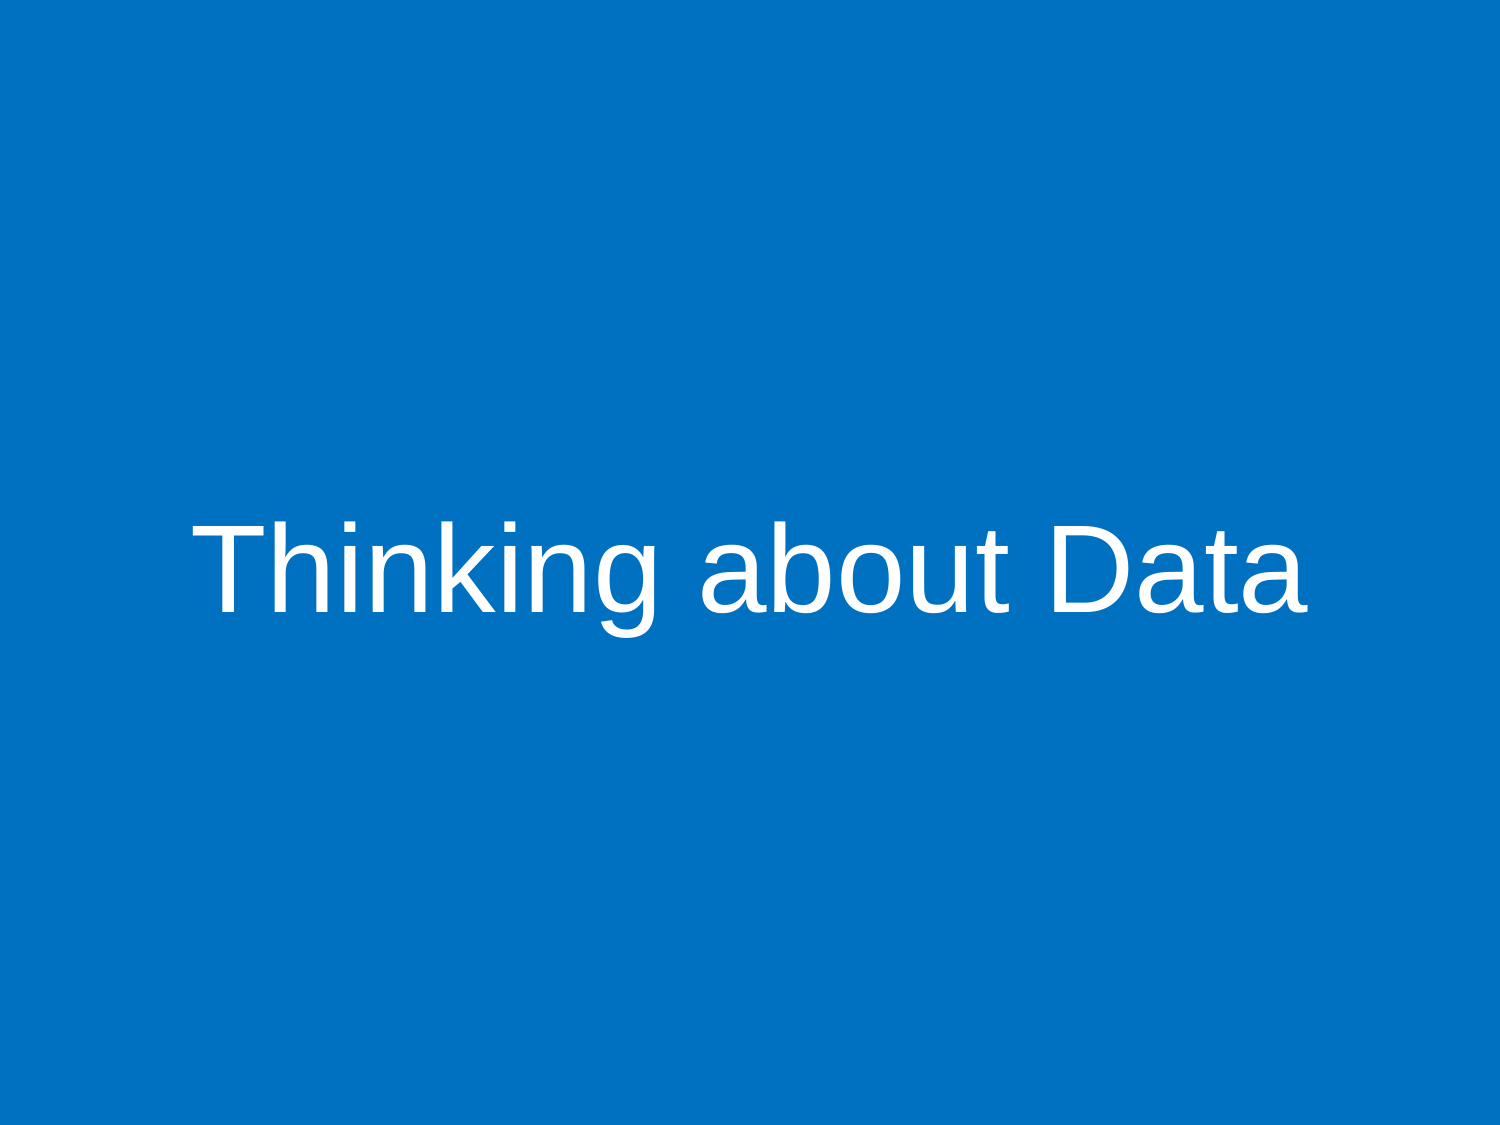

Thinking about Data
# Example I
Use R to create a histogram & scatterplot